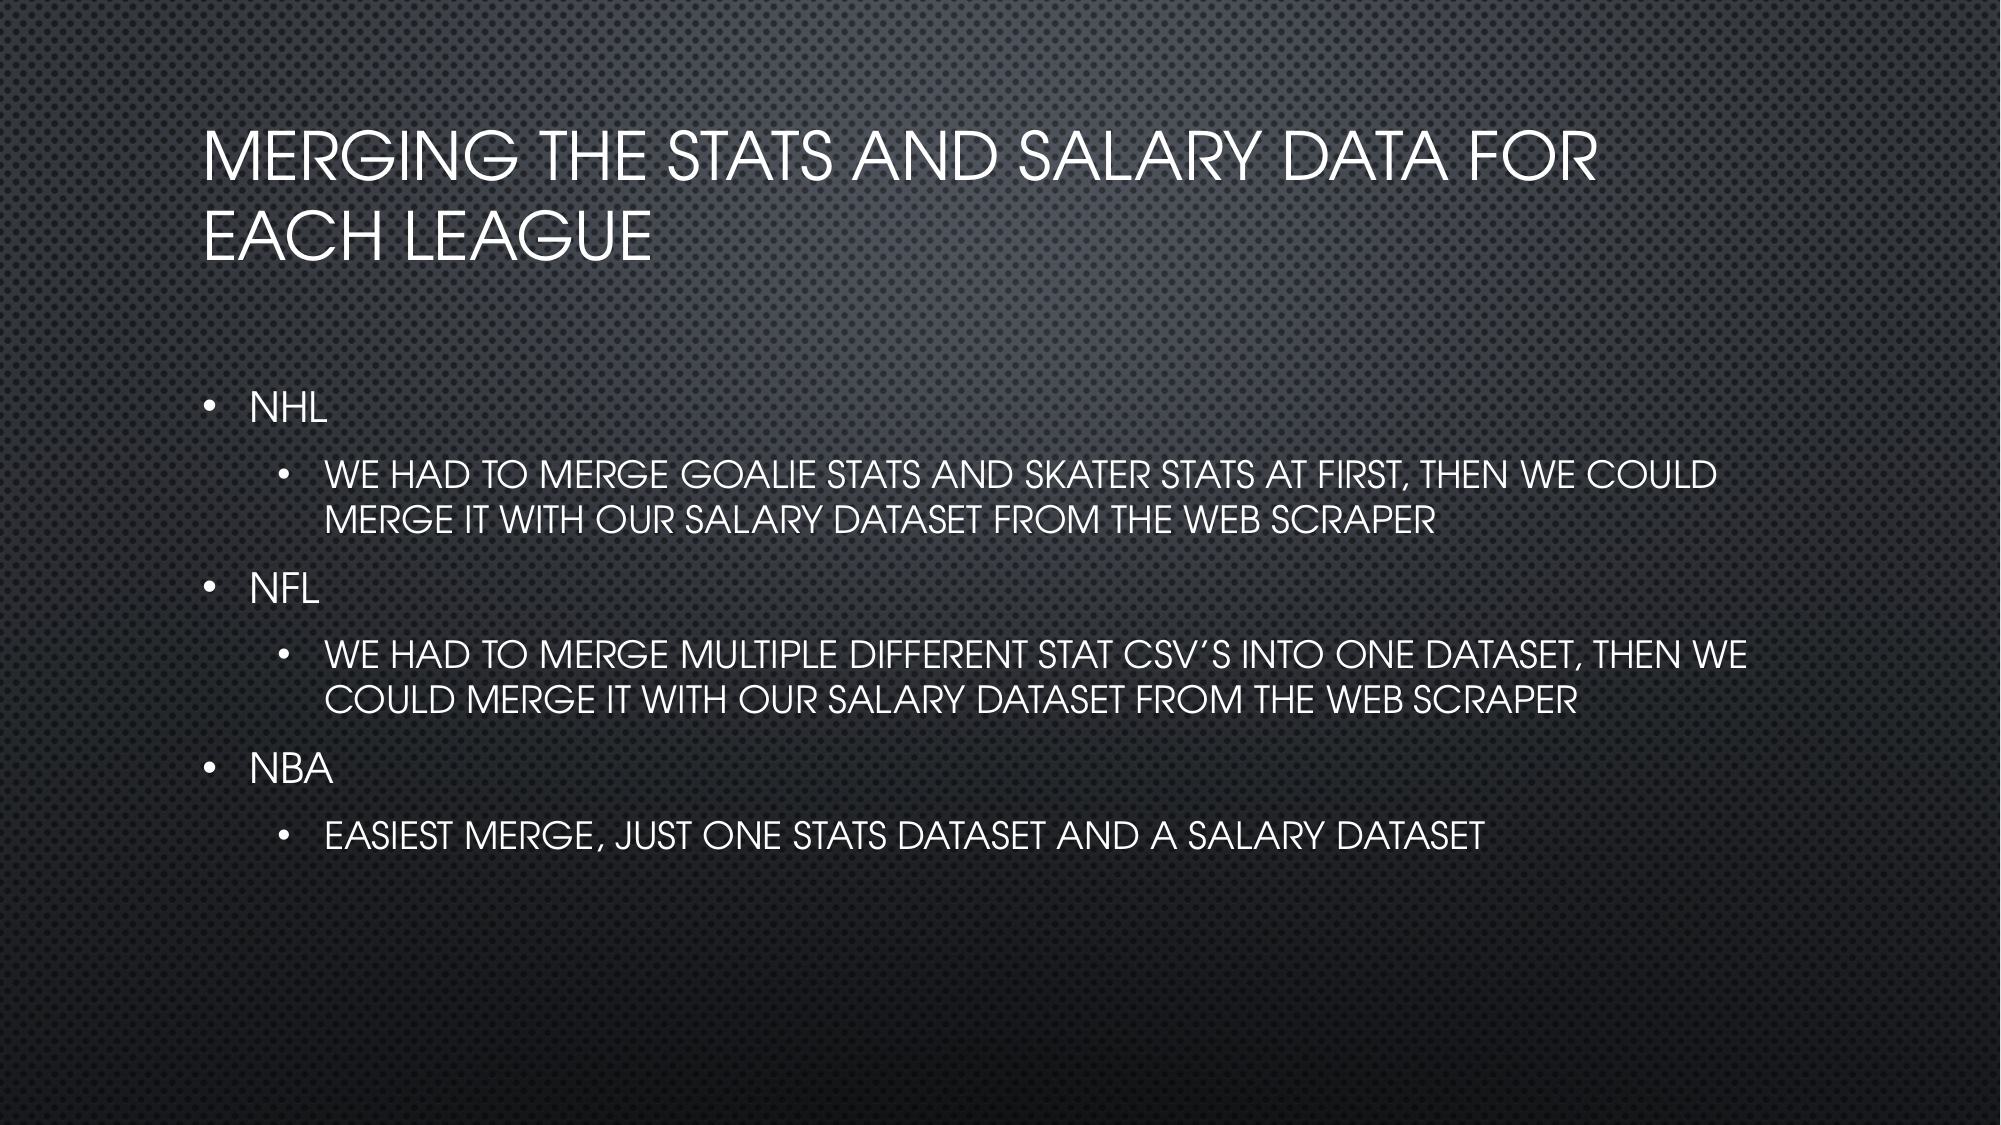

# Merging the stats and salary data for each league
NHL
We had to merge goalie stats and skater stats at first, then we could merge it with our salary dataset from the web scraper
NFL
We had to merge multiple different stat csv’s into one dataset, then we could merge it with our salary dataset from the web scraper
NBA
Easiest merge, just one stats dataset and a salary dataset